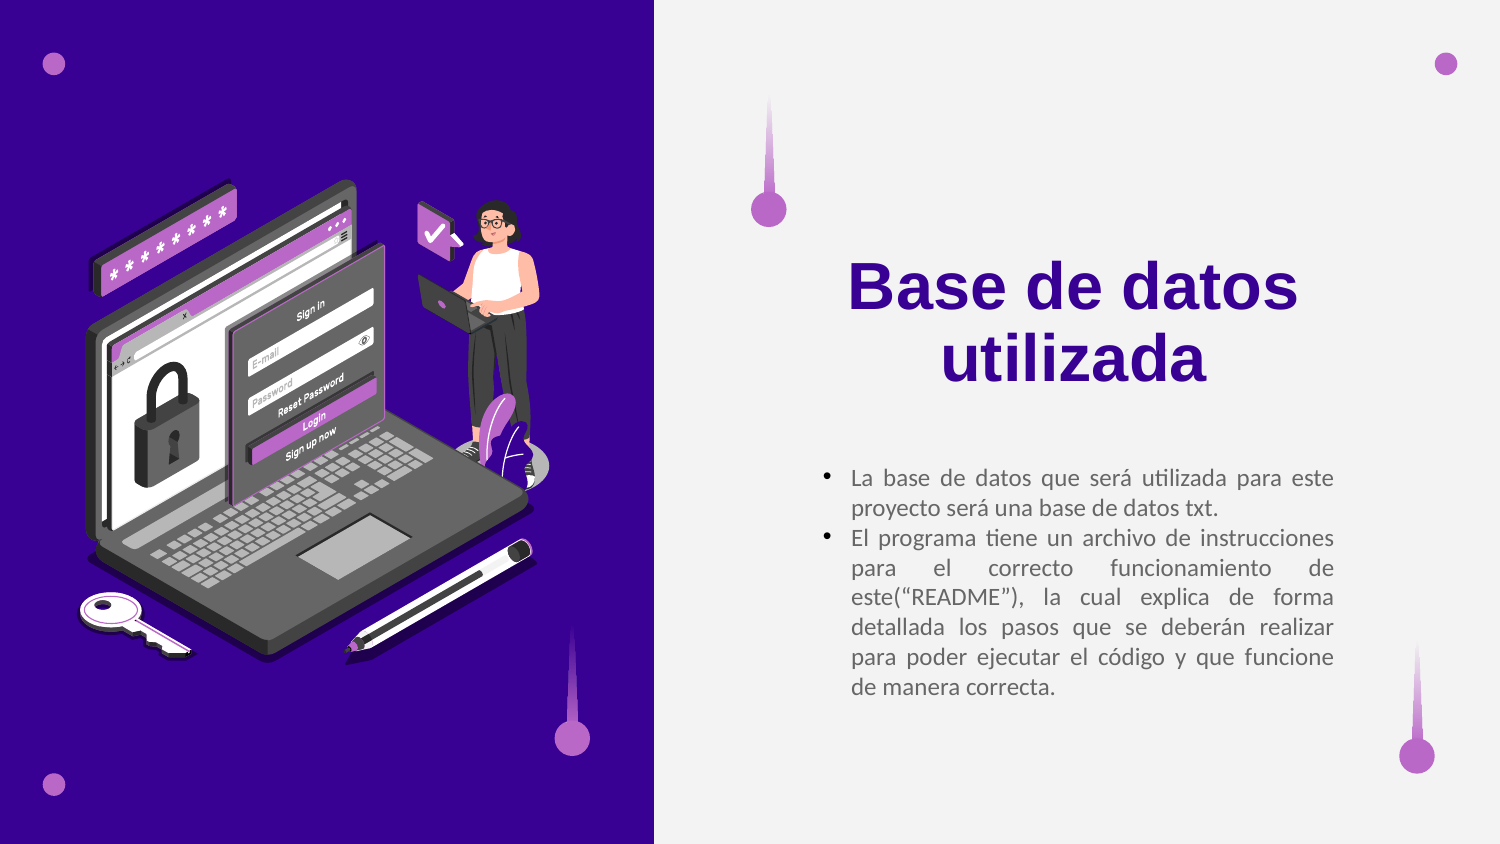

# Base de datos utilizada
La base de datos que será utilizada para este proyecto será una base de datos txt.
El programa tiene un archivo de instrucciones para el correcto funcionamiento de este(“README”), la cual explica de forma detallada los pasos que se deberán realizar para poder ejecutar el código y que funcione de manera correcta.